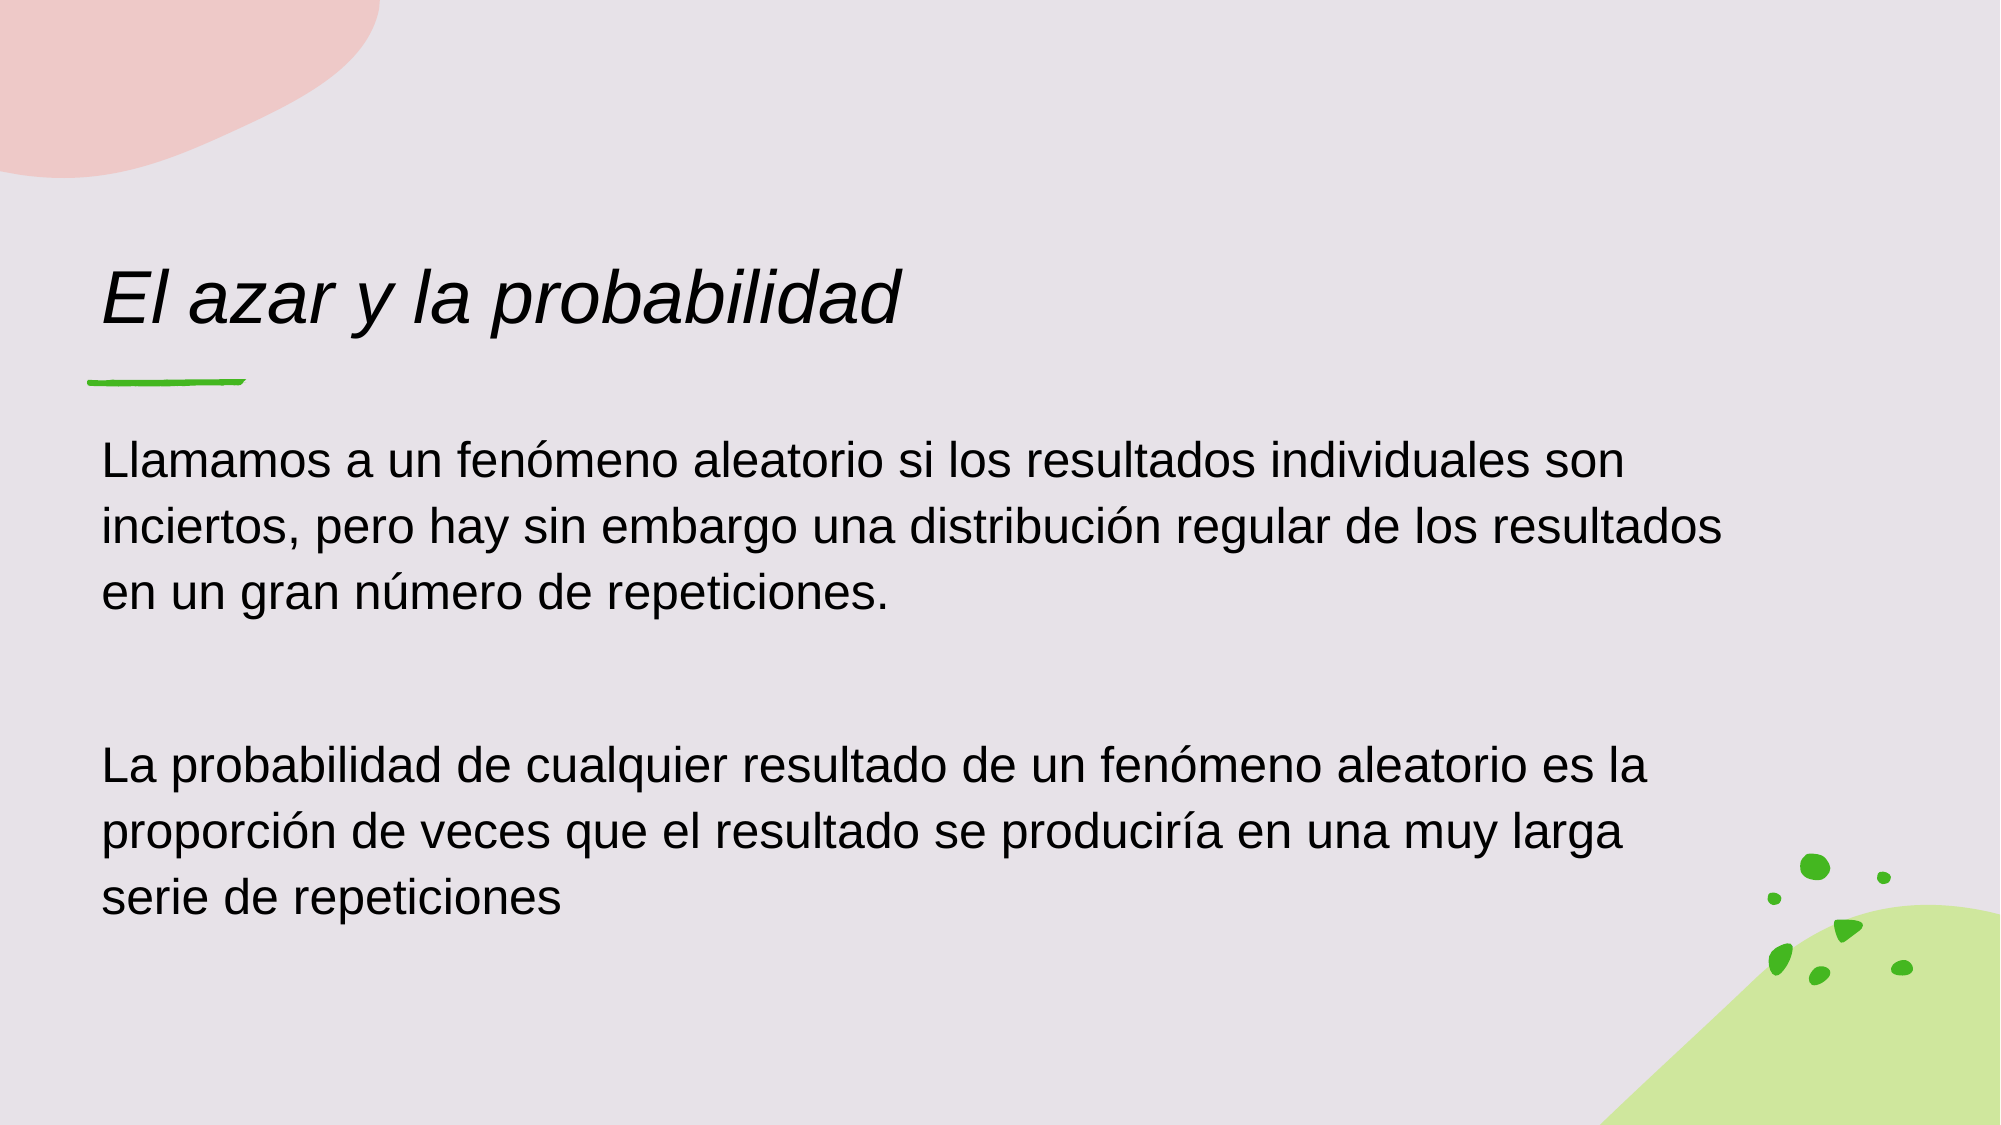

# El azar y la probabilidad
Llamamos a un fenómeno aleatorio si los resultados individuales son inciertos, pero hay sin embargo una distribución regular de los resultados en un gran número de repeticiones.

La probabilidad de cualquier resultado de un fenómeno aleatorio es la proporción de veces que el resultado se produciría en una muy larga serie de repeticiones